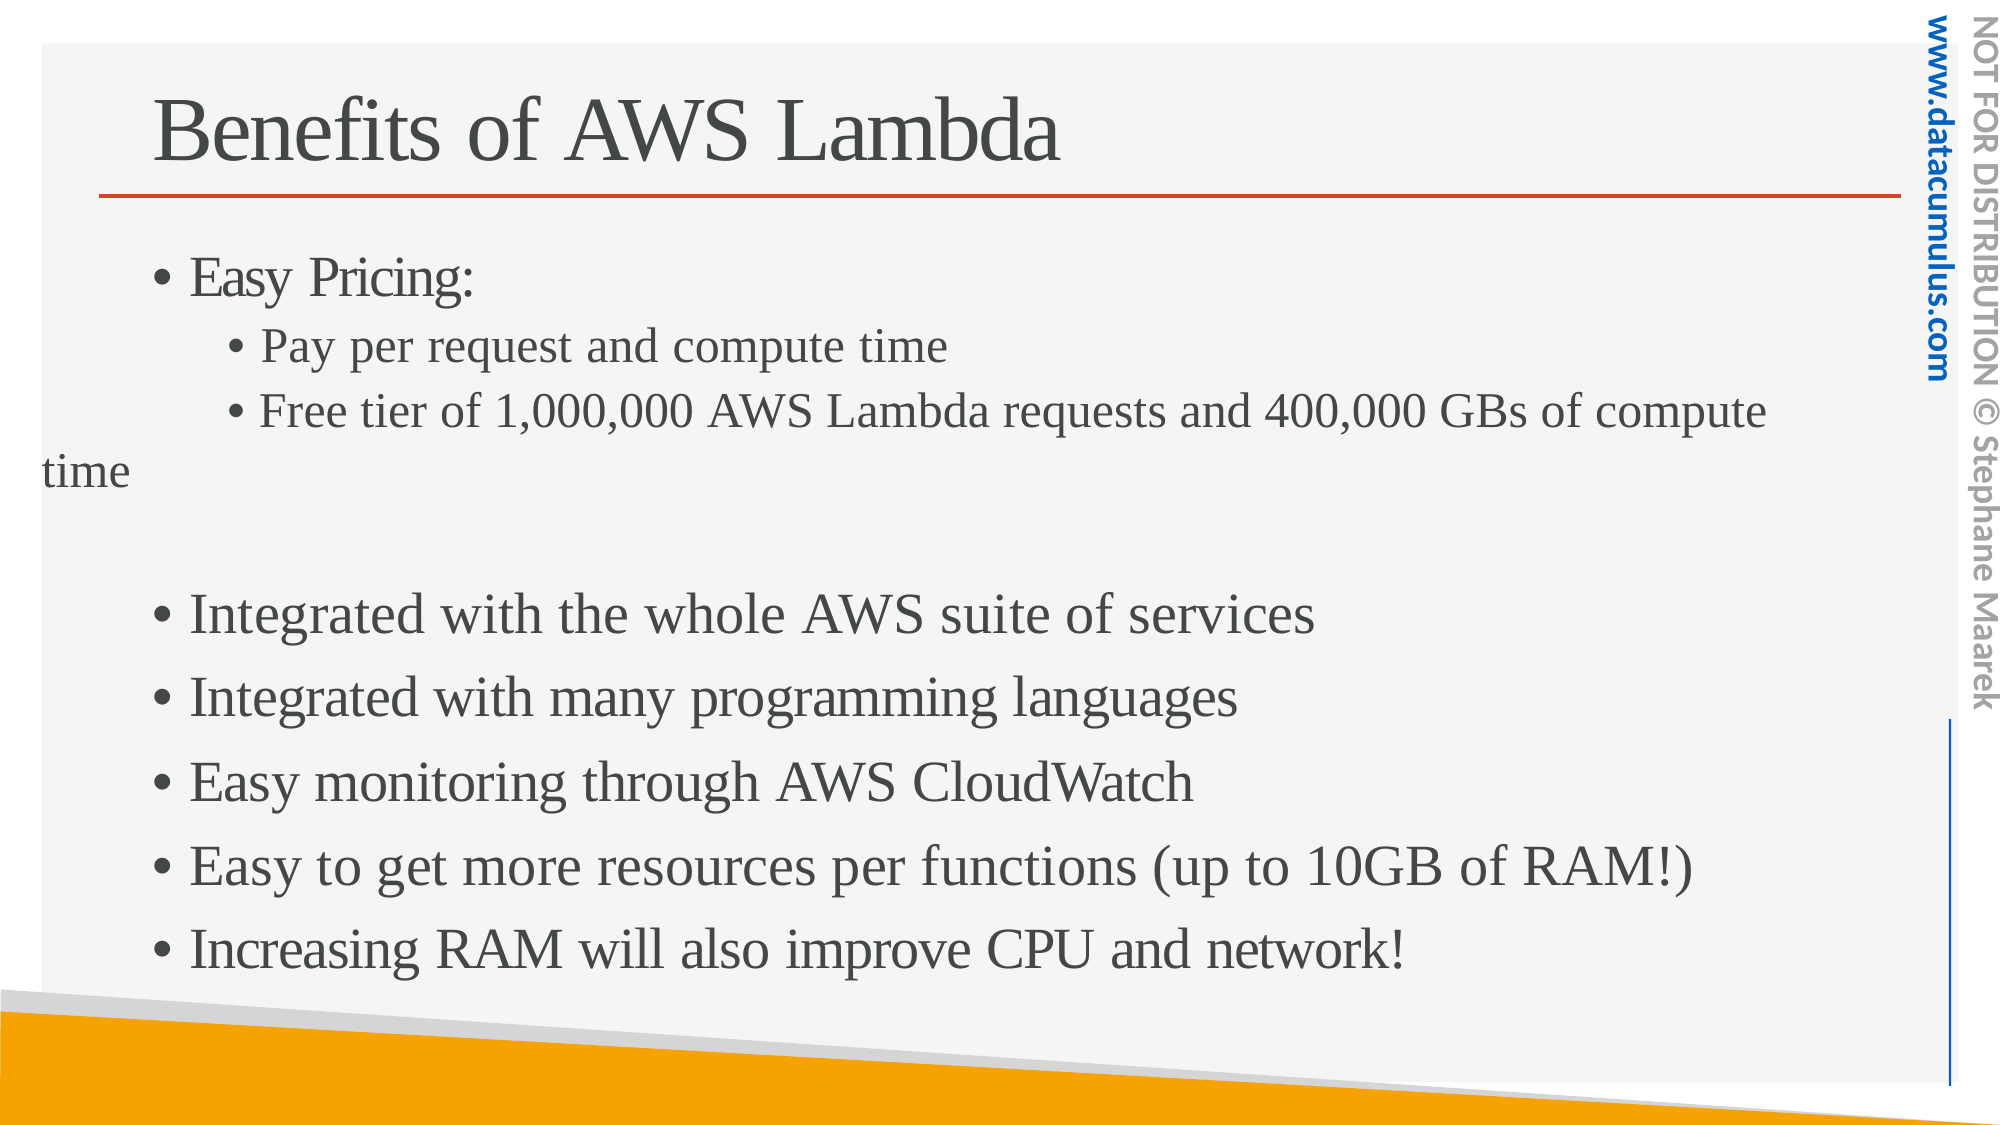

Benefits of AWS Lambda

• Easy Pricing:
• Pay per request and compute time
• Free tier of 1,000,000 AWS Lambda requests and 400,000 GBs of compute time

• Integrated with the whole AWS suite of services

• Integrated with many programming languages

• Easy monitoring through AWS CloudWatch

• Easy to get more resources per functions (up to 10GB of RAM!)

• Increasing RAM will also improve CPU and network!

© Stephane Maarek
NOT FOR DISTRIBUTION © Stephane Maarek www.datacumulus.com